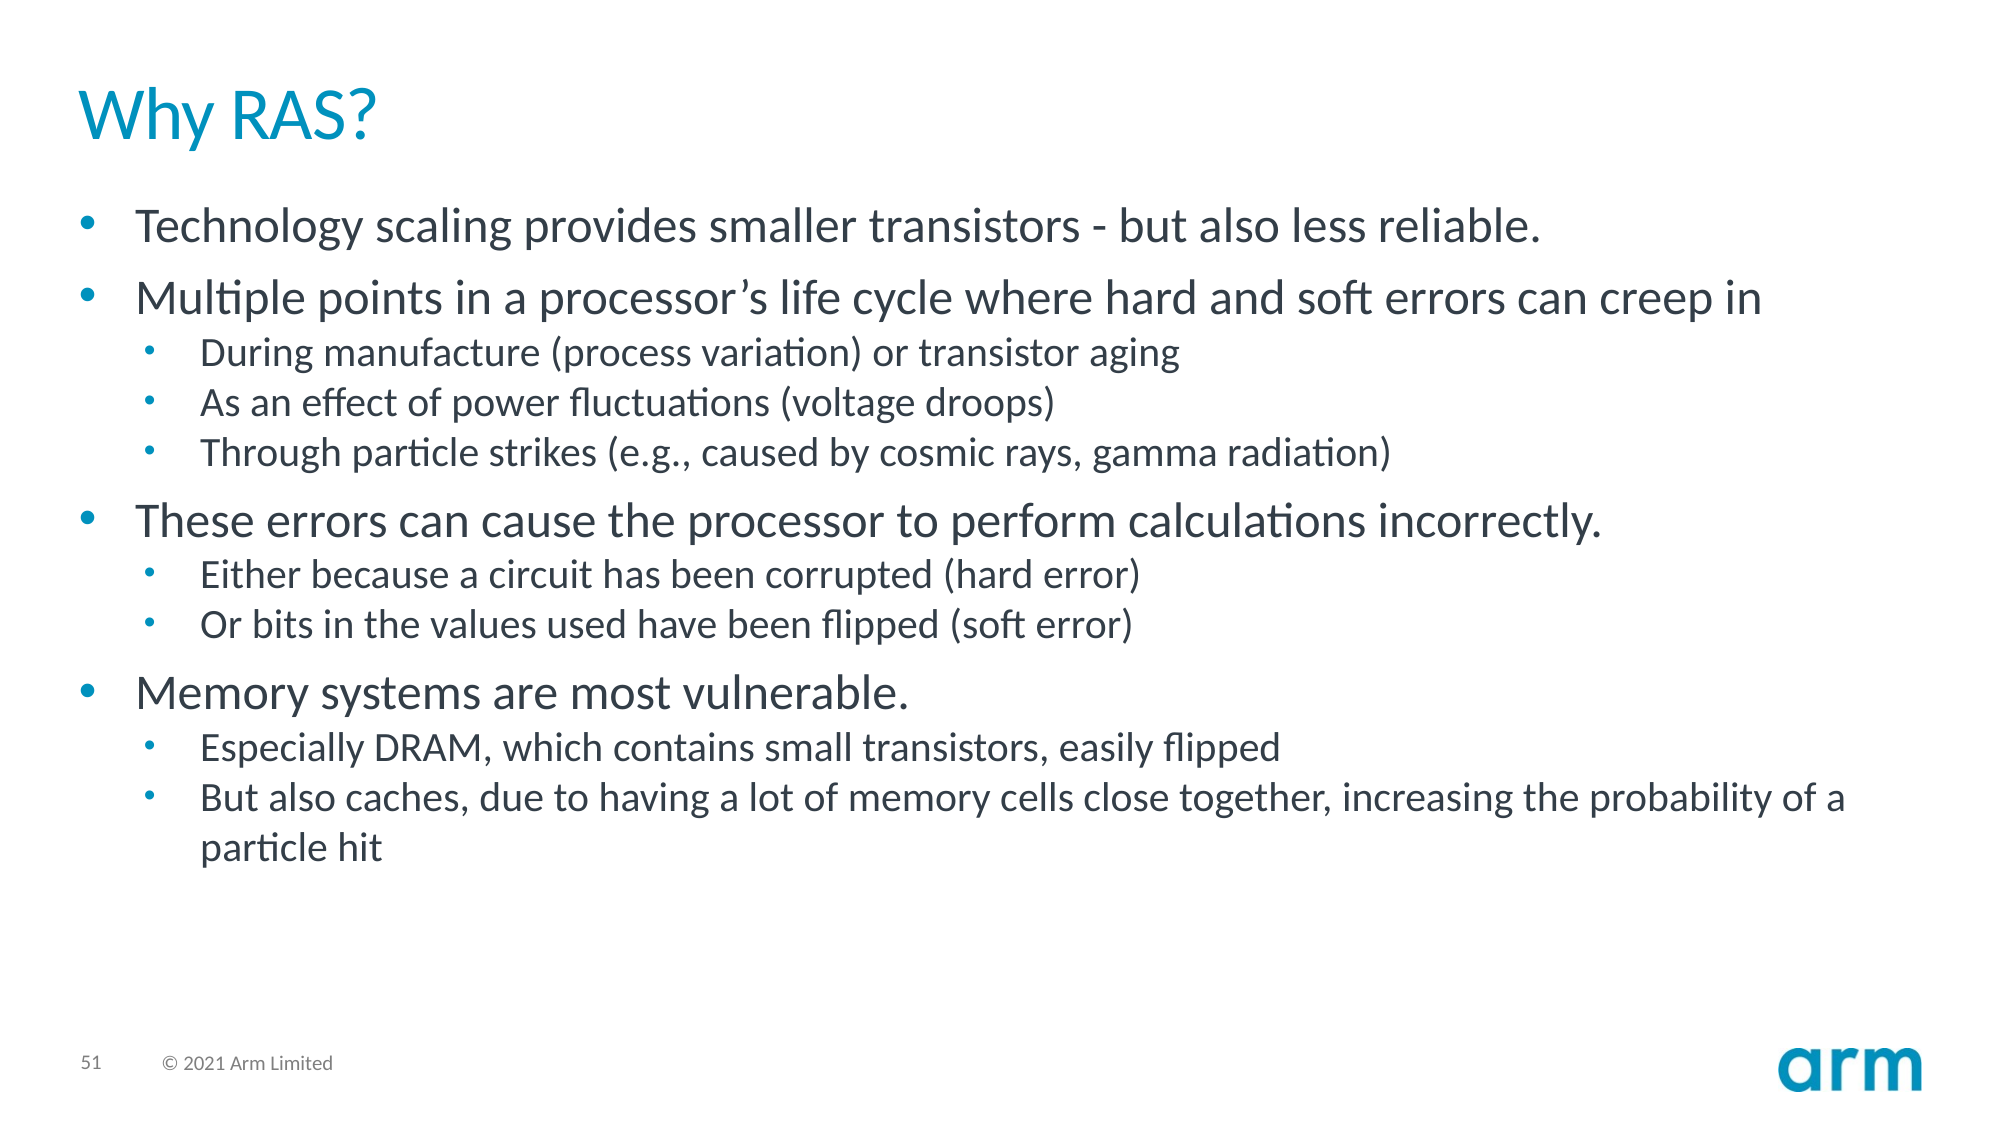

# Why RAS?
Technology scaling provides smaller transistors - but also less reliable.
Multiple points in a processor’s life cycle where hard and soft errors can creep in
During manufacture (process variation) or transistor aging
As an effect of power fluctuations (voltage droops)
Through particle strikes (e.g., caused by cosmic rays, gamma radiation)
These errors can cause the processor to perform calculations incorrectly.
Either because a circuit has been corrupted (hard error)
Or bits in the values used have been flipped (soft error)
Memory systems are most vulnerable.
Especially DRAM, which contains small transistors, easily flipped
But also caches, due to having a lot of memory cells close together, increasing the probability of a particle hit